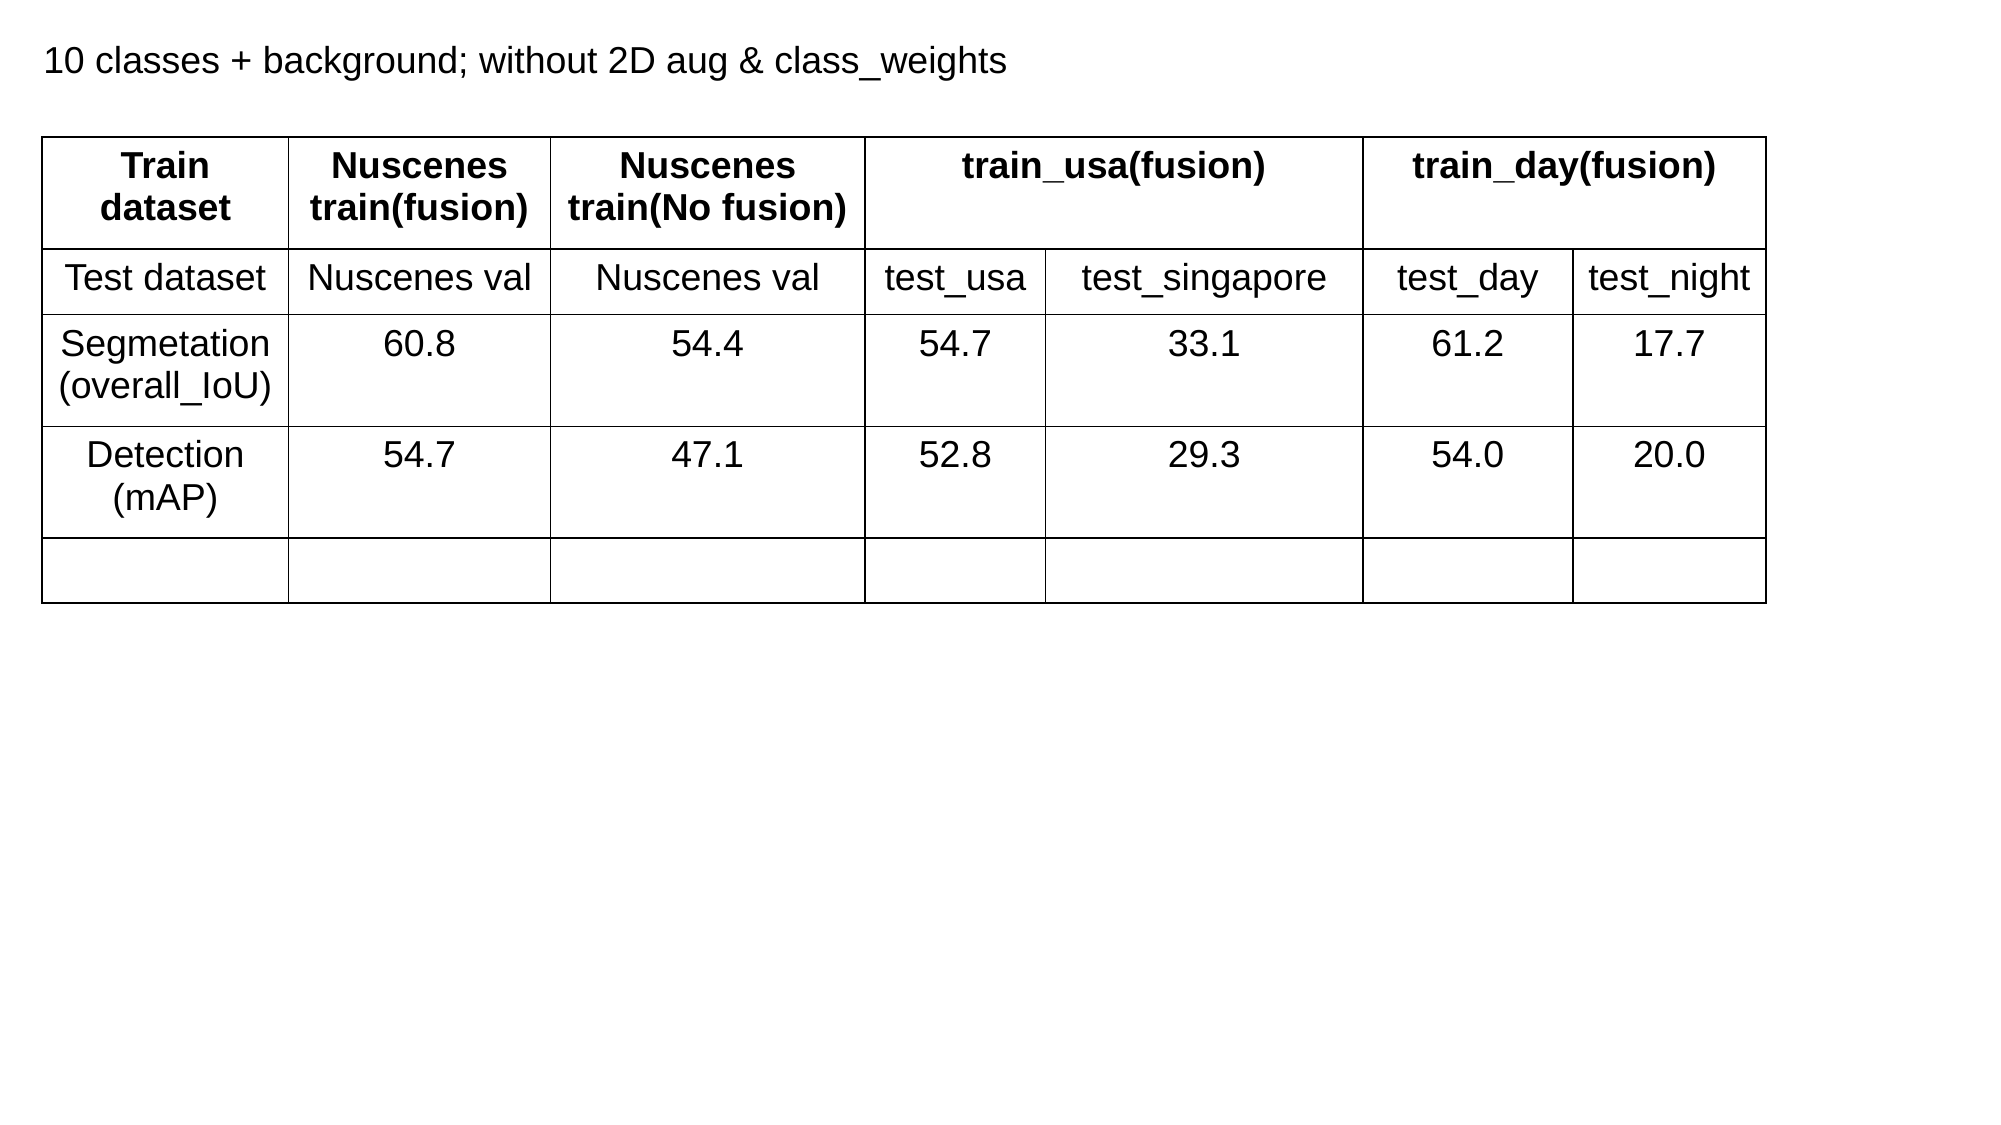

10 classes + background; without 2D aug & class_weights
| Train dataset | Nuscenes train(fusion) | Nuscenes train(No fusion) | train\_usa(fusion) |  | train\_day(fusion) |  |
| --- | --- | --- | --- | --- | --- | --- |
| Test dataset | Nuscenes val | Nuscenes val | test\_usa | test\_singapore | test\_day | test\_night |
| Segmetation (overall\_IoU) | 60.8 | 54.4 | 54.7 | 33.1 | 61.2 | 17.7 |
| Detection (mAP) | 54.7 | 47.1 | 52.8 | 29.3 | 54.0 | 20.0 |
|  |  |  |  |  |  |  |